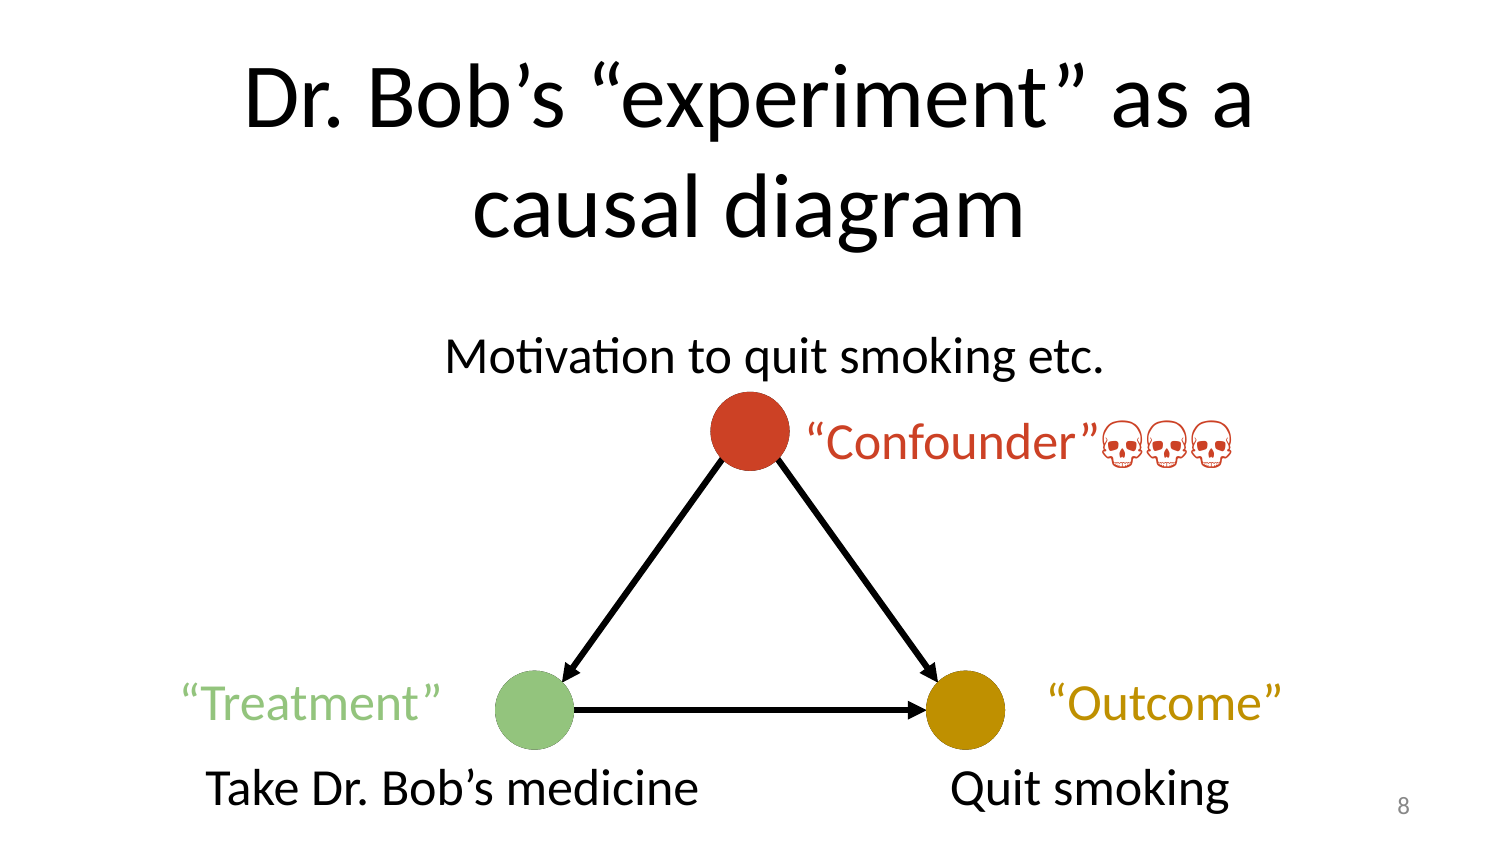

# Dr. Bob’s “experiment” as a causal diagram
Motivation to quit smoking etc.

“Confounder”💀💀💀
“Treatment”
“Outcome”

Take Dr. Bob’s medicine
Quit smoking
8